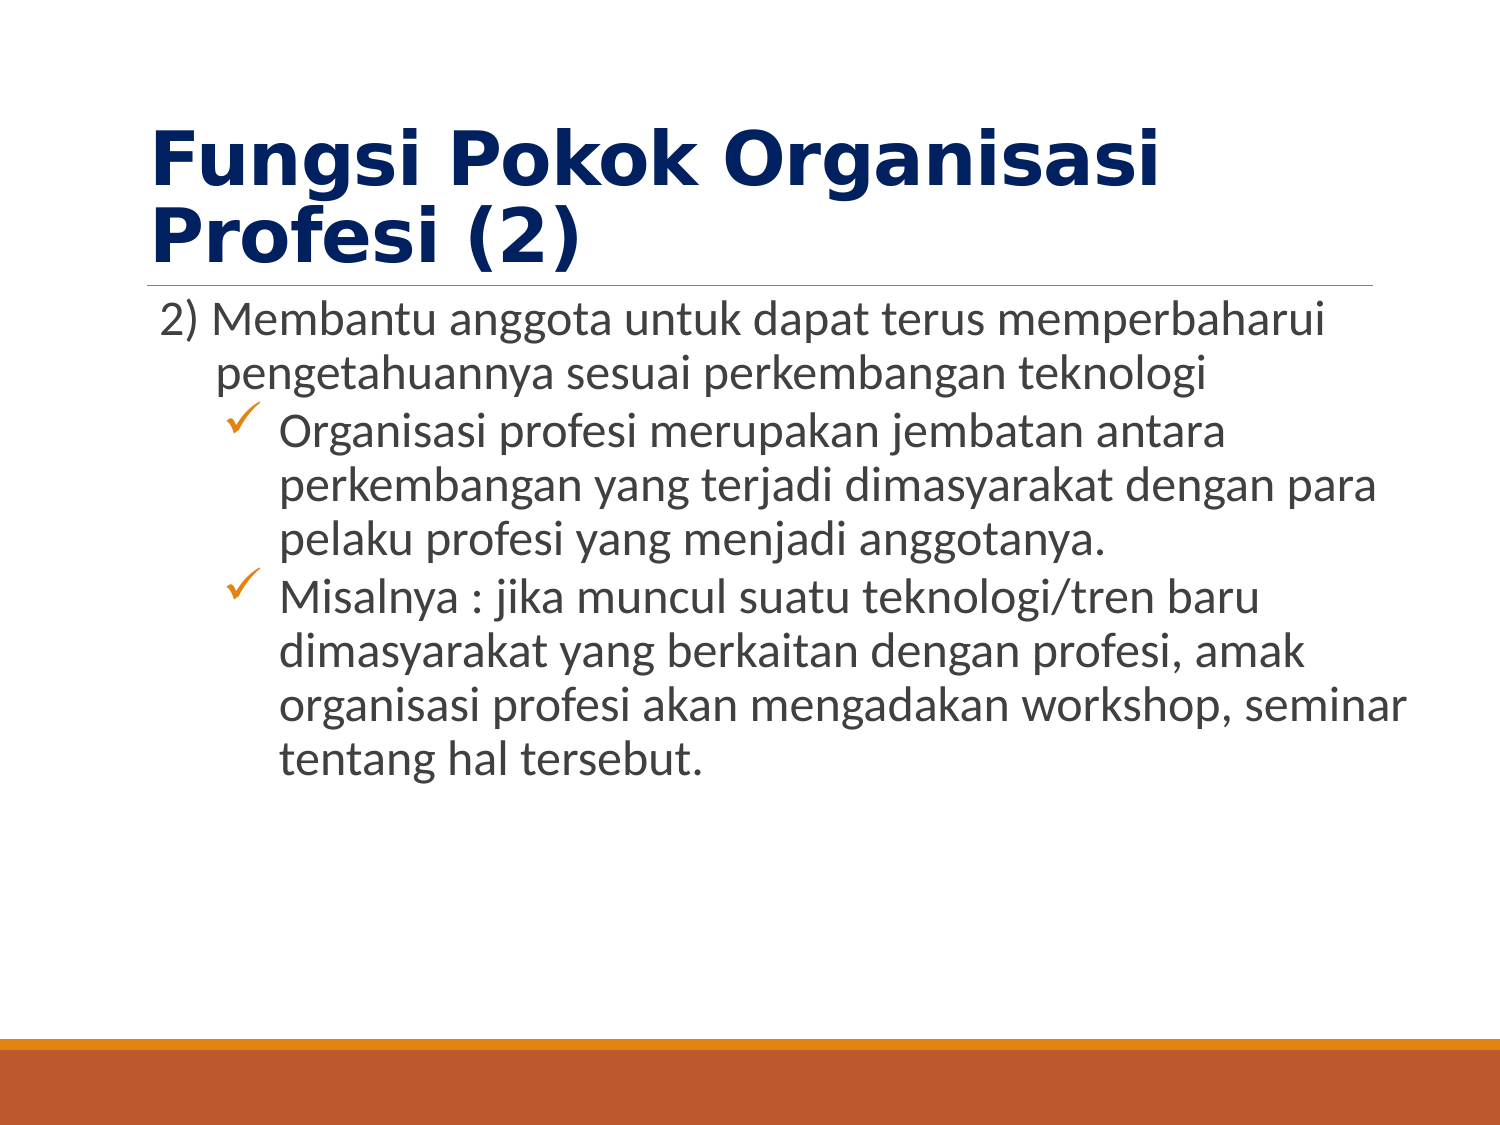

# Fungsi Pokok Organisasi Profesi (2)
2) Membantu anggota untuk dapat terus memperbaharui pengetahuannya sesuai perkembangan teknologi
Organisasi profesi merupakan jembatan antara perkembangan yang terjadi dimasyarakat dengan para pelaku profesi yang menjadi anggotanya.
Misalnya : jika muncul suatu teknologi/tren baru dimasyarakat yang berkaitan dengan profesi, amak organisasi profesi akan mengadakan workshop, seminar tentang hal tersebut.